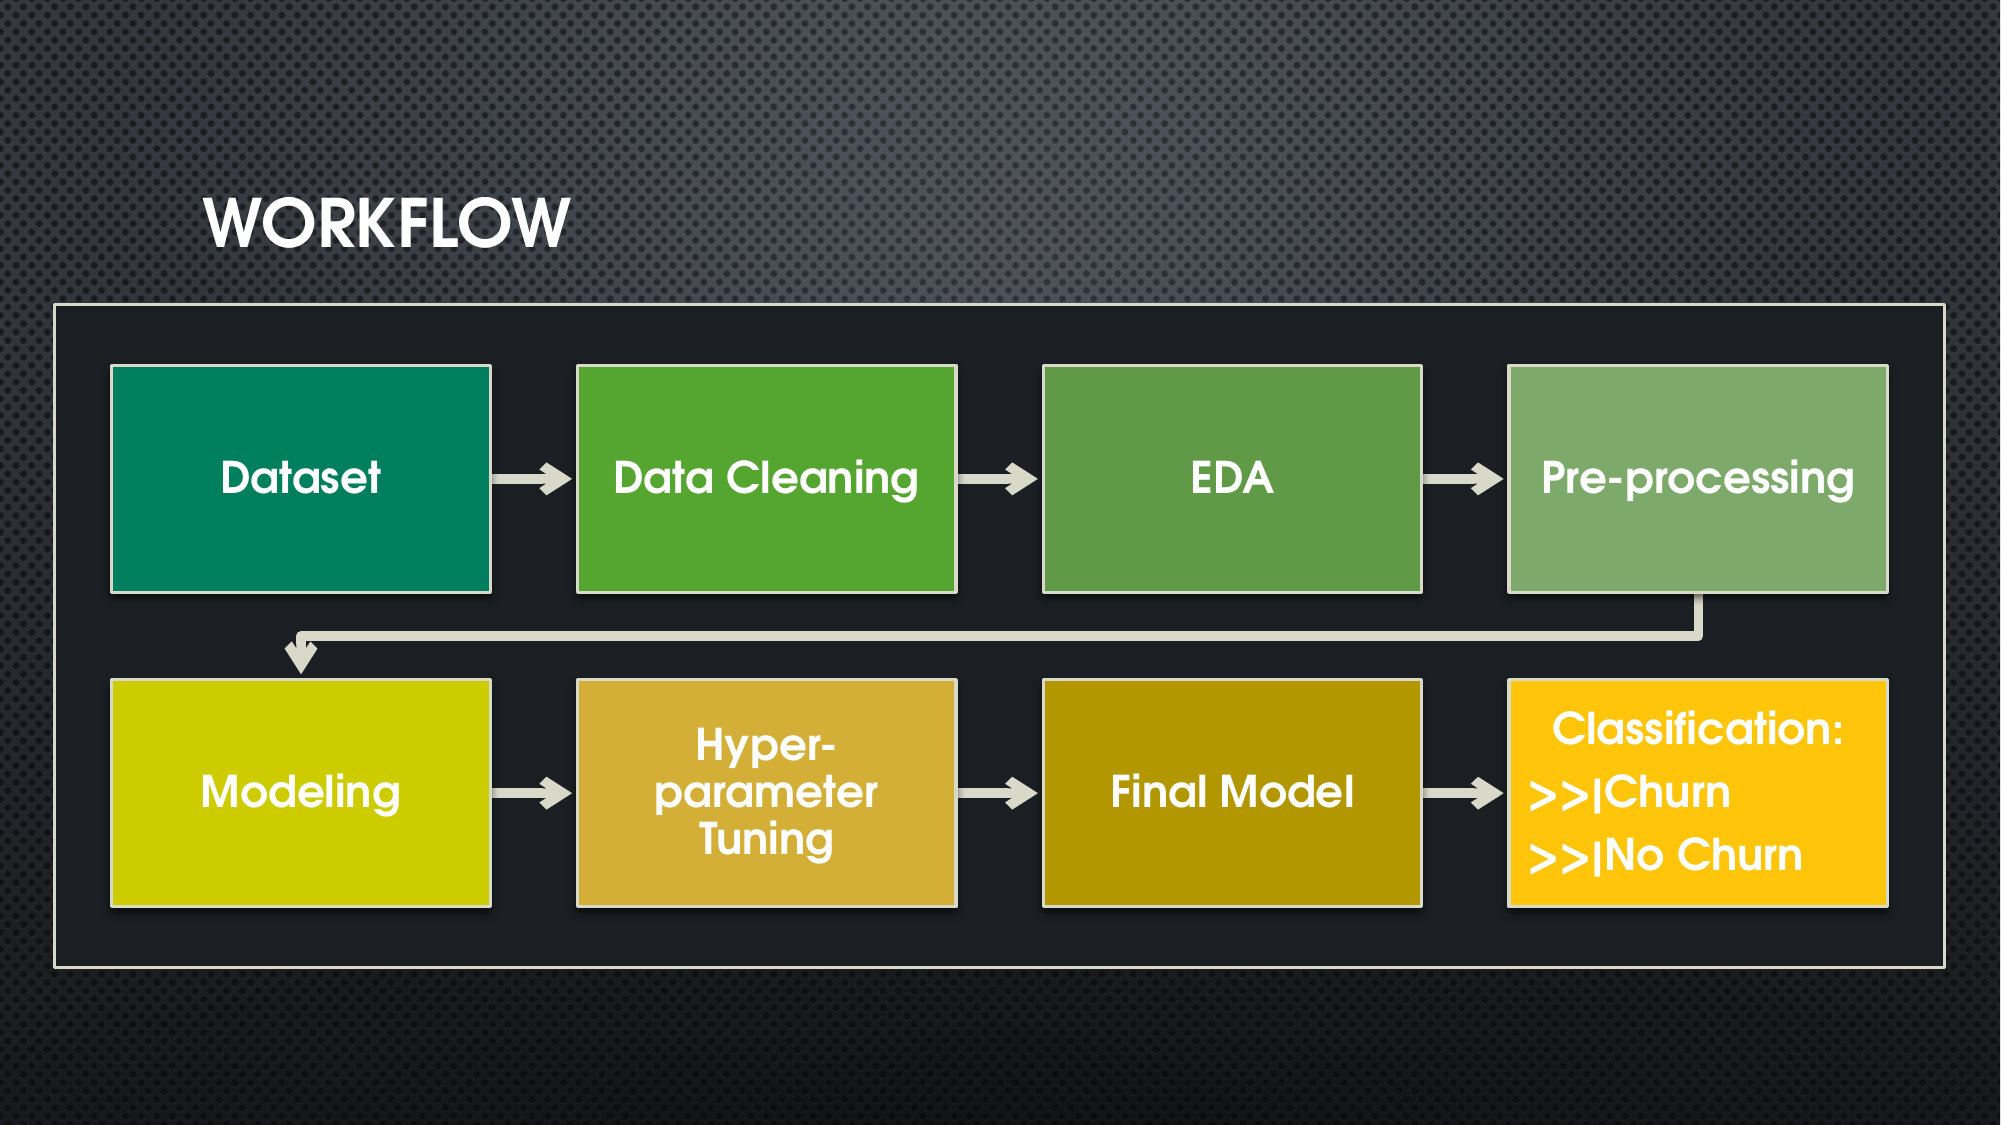

# Workflow

Dataset

Data Cleaning

EDA

Pre-processing

Modeling

Hyper-parameter Tuning

Final Model
Classification:
>>|Churn
>>|No Churn